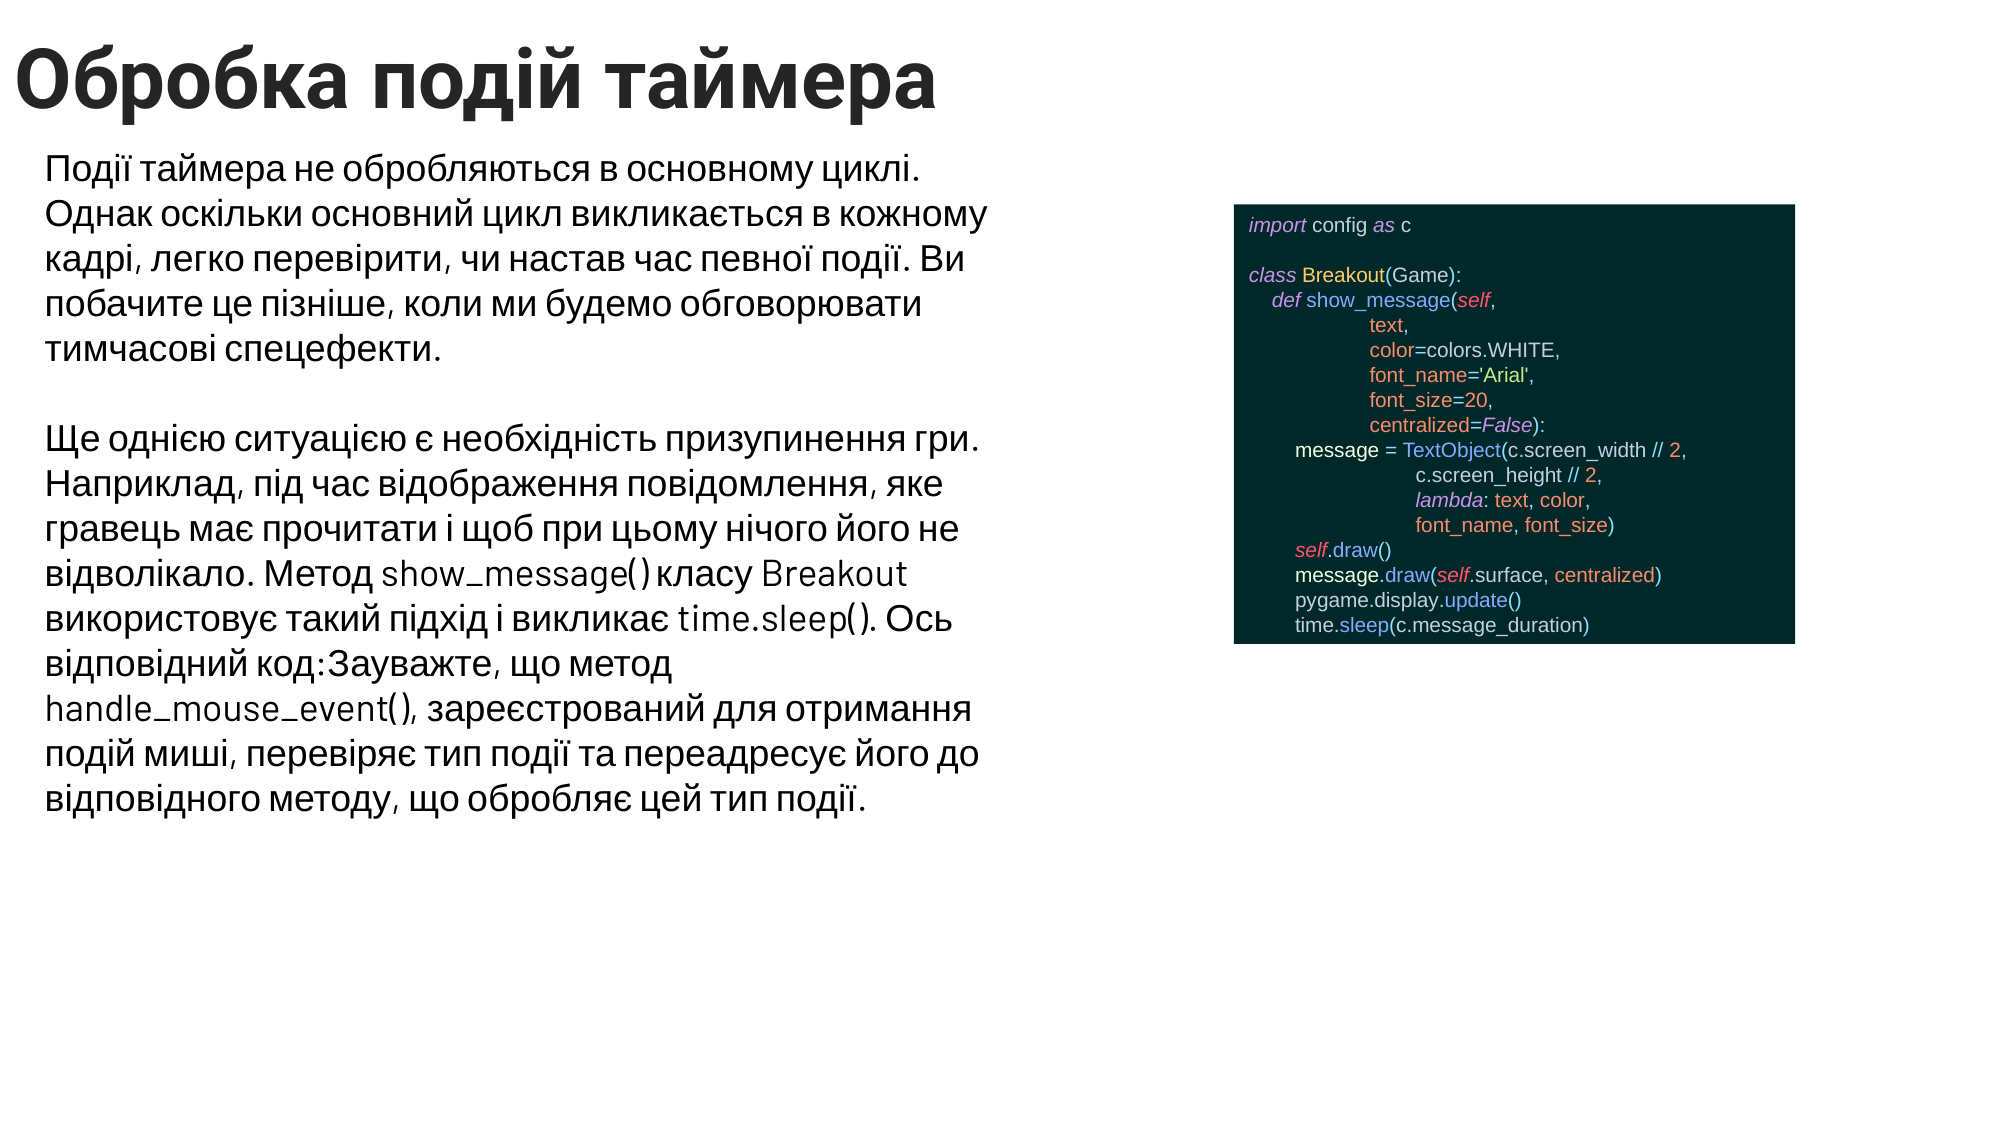

Обробка подій таймера

Події таймера не обробляються в основному циклі. Однак оскільки основний цикл викликається в кожному кадрі, легко перевірити, чи настав час певної події. Ви побачите це пізніше, коли ми будемо обговорювати тимчасові спецефекти.

Ще однією ситуацією є необхідність призупинення гри. Наприклад, під час відображення повідомлення, яке гравець має прочитати і щоб при цьому нічого його не відволікало. Метод show_message() класу Breakout використовує такий підхід і викликає time.sleep(). Ось відповідний код:Зауважте, що метод handle_mouse_event(), зареєстрований для отримання подій миші, перевіряє тип події та переадресує його до відповідного методу, що обробляє цей тип події.
import config as c
class Breakout(Game):
    def show_message(self,
                     text,
                     color=colors.WHITE,
                     font_name='Arial',
                     font_size=20,
                     centralized=False):
        message = TextObject(c.screen_width // 2,
                             c.screen_height // 2,
                             lambda: text, color,
                             font_name, font_size)
        self.draw()
        message.draw(self.surface, centralized)
        pygame.display.update()
        time.sleep(c.message_duration)